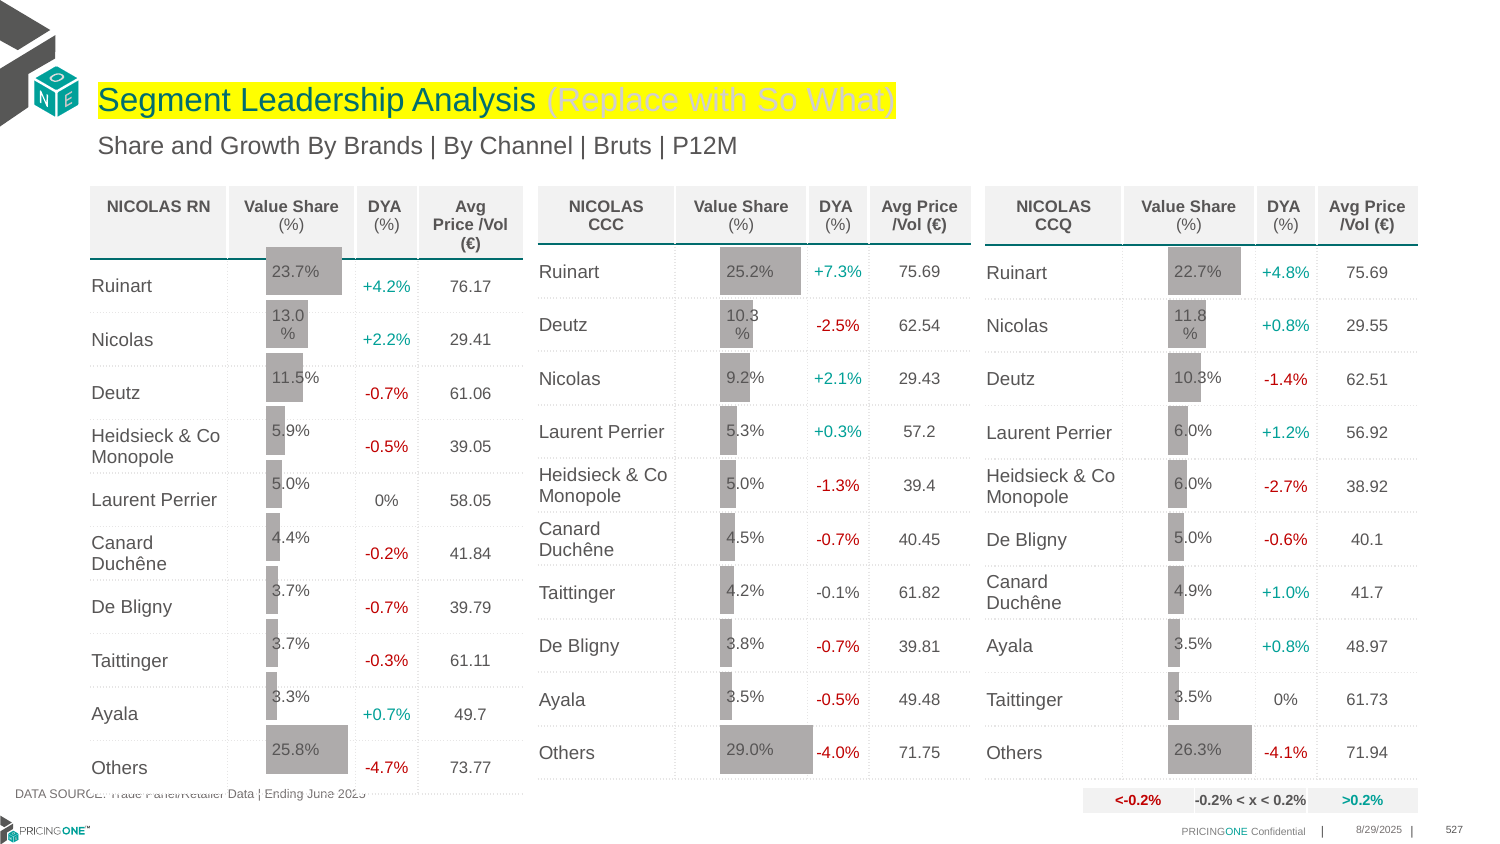

# Segment Leadership Analysis (Replace with So What)
Share and Growth By Brands | By Channel | Bruts | P12M
| NICOLAS CCC | Value Share (%) | DYA (%) | Avg Price /Vol (€) |
| --- | --- | --- | --- |
| Ruinart |  | +7.3% | 75.69 |
| Deutz |  | -2.5% | 62.54 |
| Nicolas |  | +2.1% | 29.43 |
| Laurent Perrier |  | +0.3% | 57.2 |
| Heidsieck & Co Monopole |  | -1.3% | 39.4 |
| Canard Duchêne |  | -0.7% | 40.45 |
| Taittinger |  | -0.1% | 61.82 |
| De Bligny |  | -0.7% | 39.81 |
| Ayala |  | -0.5% | 49.48 |
| Others |  | -4.0% | 71.75 |
| NICOLAS RN | Value Share (%) | DYA (%) | Avg Price /Vol (€) |
| --- | --- | --- | --- |
| Ruinart |  | +4.2% | 76.17 |
| Nicolas |  | +2.2% | 29.41 |
| Deutz |  | -0.7% | 61.06 |
| Heidsieck & Co Monopole |  | -0.5% | 39.05 |
| Laurent Perrier |  | 0% | 58.05 |
| Canard Duchêne |  | -0.2% | 41.84 |
| De Bligny |  | -0.7% | 39.79 |
| Taittinger |  | -0.3% | 61.11 |
| Ayala |  | +0.7% | 49.7 |
| Others |  | -4.7% | 73.77 |
| NICOLAS CCQ | Value Share (%) | DYA (%) | Avg Price /Vol (€) |
| --- | --- | --- | --- |
| Ruinart |  | +4.8% | 75.69 |
| Nicolas |  | +0.8% | 29.55 |
| Deutz |  | -1.4% | 62.51 |
| Laurent Perrier |  | +1.2% | 56.92 |
| Heidsieck & Co Monopole |  | -2.7% | 38.92 |
| De Bligny |  | -0.6% | 40.1 |
| Canard Duchêne |  | +1.0% | 41.7 |
| Ayala |  | +0.8% | 48.97 |
| Taittinger |  | 0% | 61.73 |
| Others |  | -4.1% | 71.94 |

### Chart

| Category | Bruts | NICOLAS RN |
|---|---|
|  | 0.2369106761612124 |

### Chart

| Category | Bruts | NICOLAS CCC |
|---|---|
|  | 0.25203057811753465 |

### Chart

| Category | Bruts | NICOLAS CCQ |
|---|---|
|  | 0.22651811584687973 |
DATA SOURCE: Trade Panel/Retailer Data | Ending June 2025
| <-0.2% | -0.2% < x < 0.2% | >0.2% |
| --- | --- | --- |

8/29/2025
527